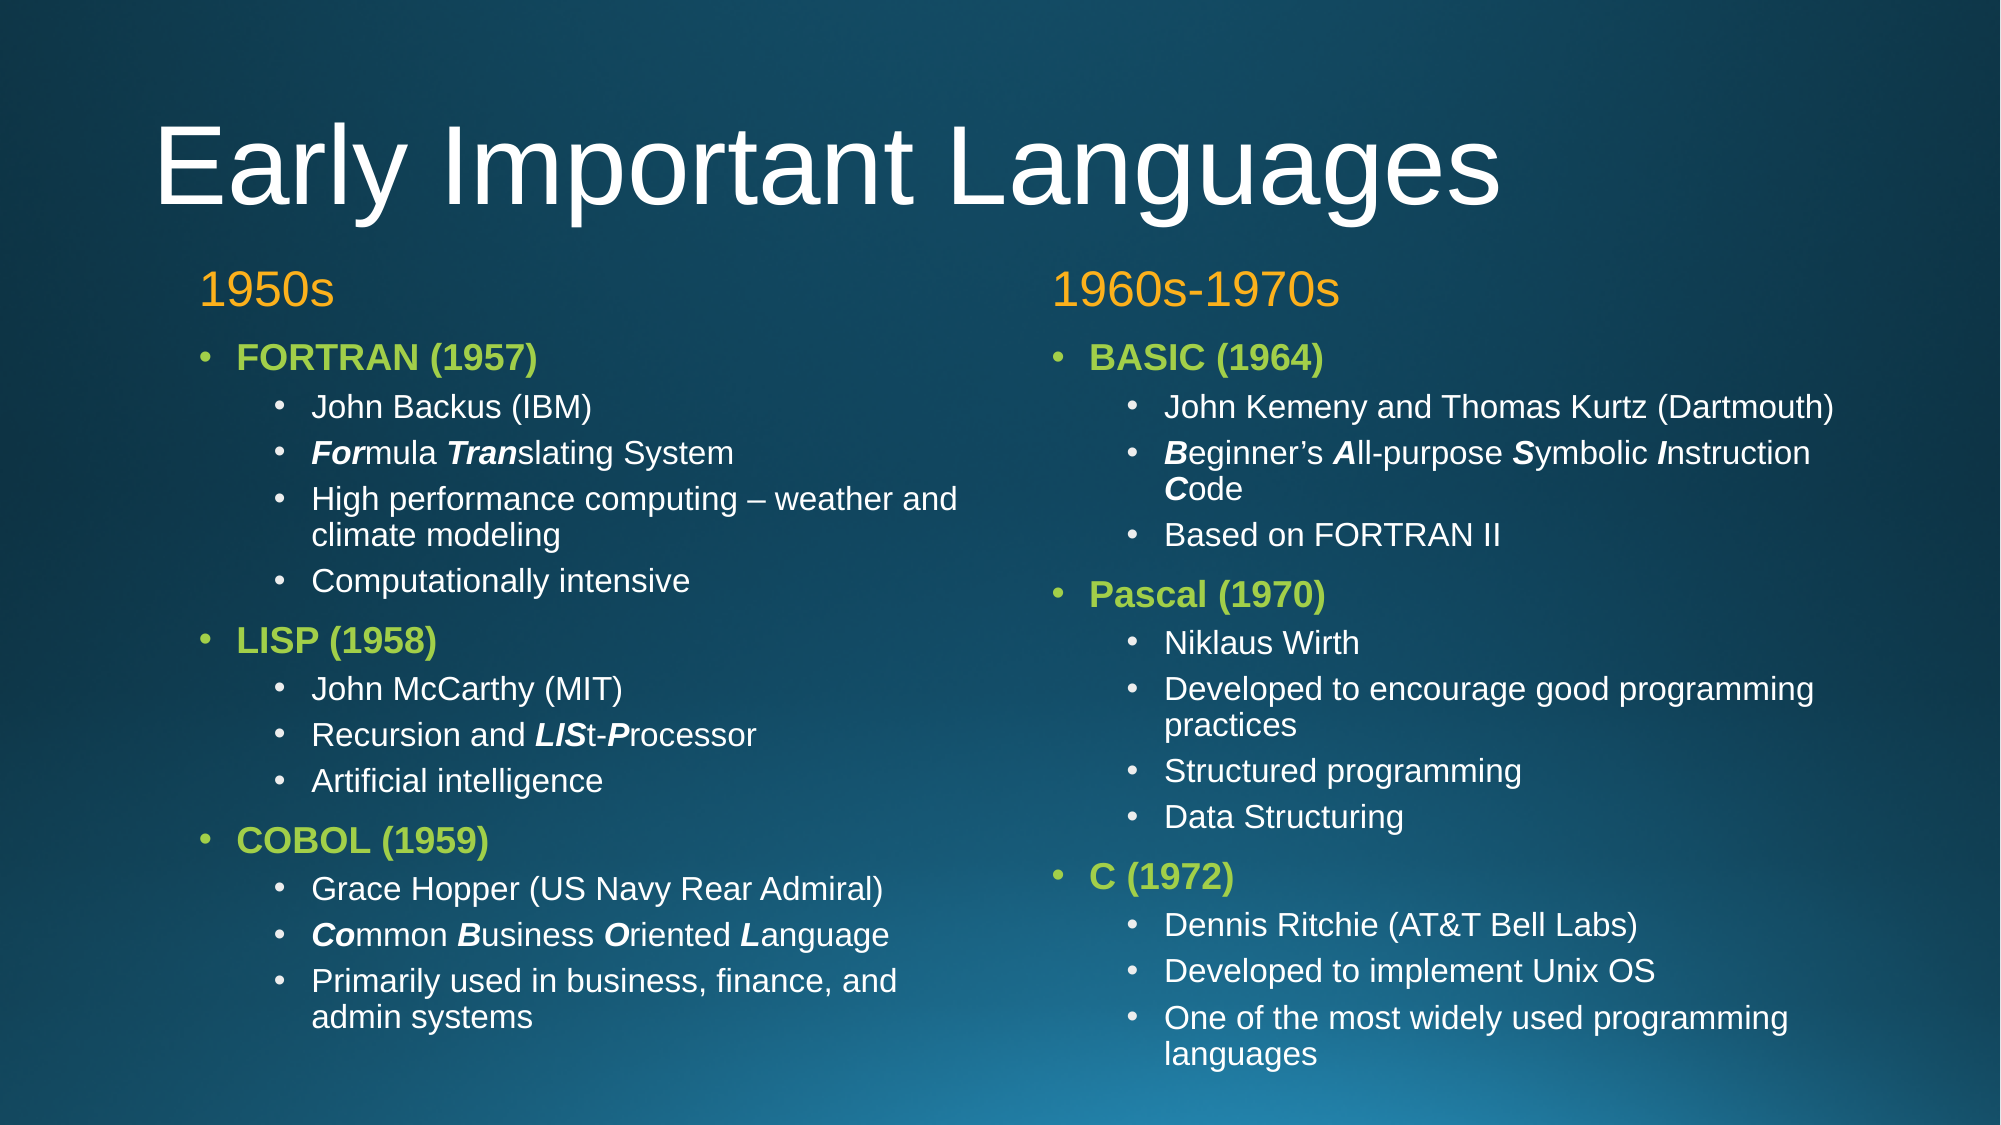

# Early Important Languages
1950s
FORTRAN (1957)
John Backus (IBM)
Formula Translating System
High performance computing – weather and climate modeling
Computationally intensive
LISP (1958)
John McCarthy (MIT)
Recursion and LISt-Processor
Artificial intelligence
COBOL (1959)
Grace Hopper (US Navy Rear Admiral)
Common Business Oriented Language
Primarily used in business, finance, and admin systems
1960s-1970s
BASIC (1964)
John Kemeny and Thomas Kurtz (Dartmouth)
Beginner’s All-purpose Symbolic Instruction Code
Based on FORTRAN II
Pascal (1970)
Niklaus Wirth
Developed to encourage good programming practices
Structured programming
Data Structuring
C (1972)
Dennis Ritchie (AT&T Bell Labs)
Developed to implement Unix OS
One of the most widely used programming languages